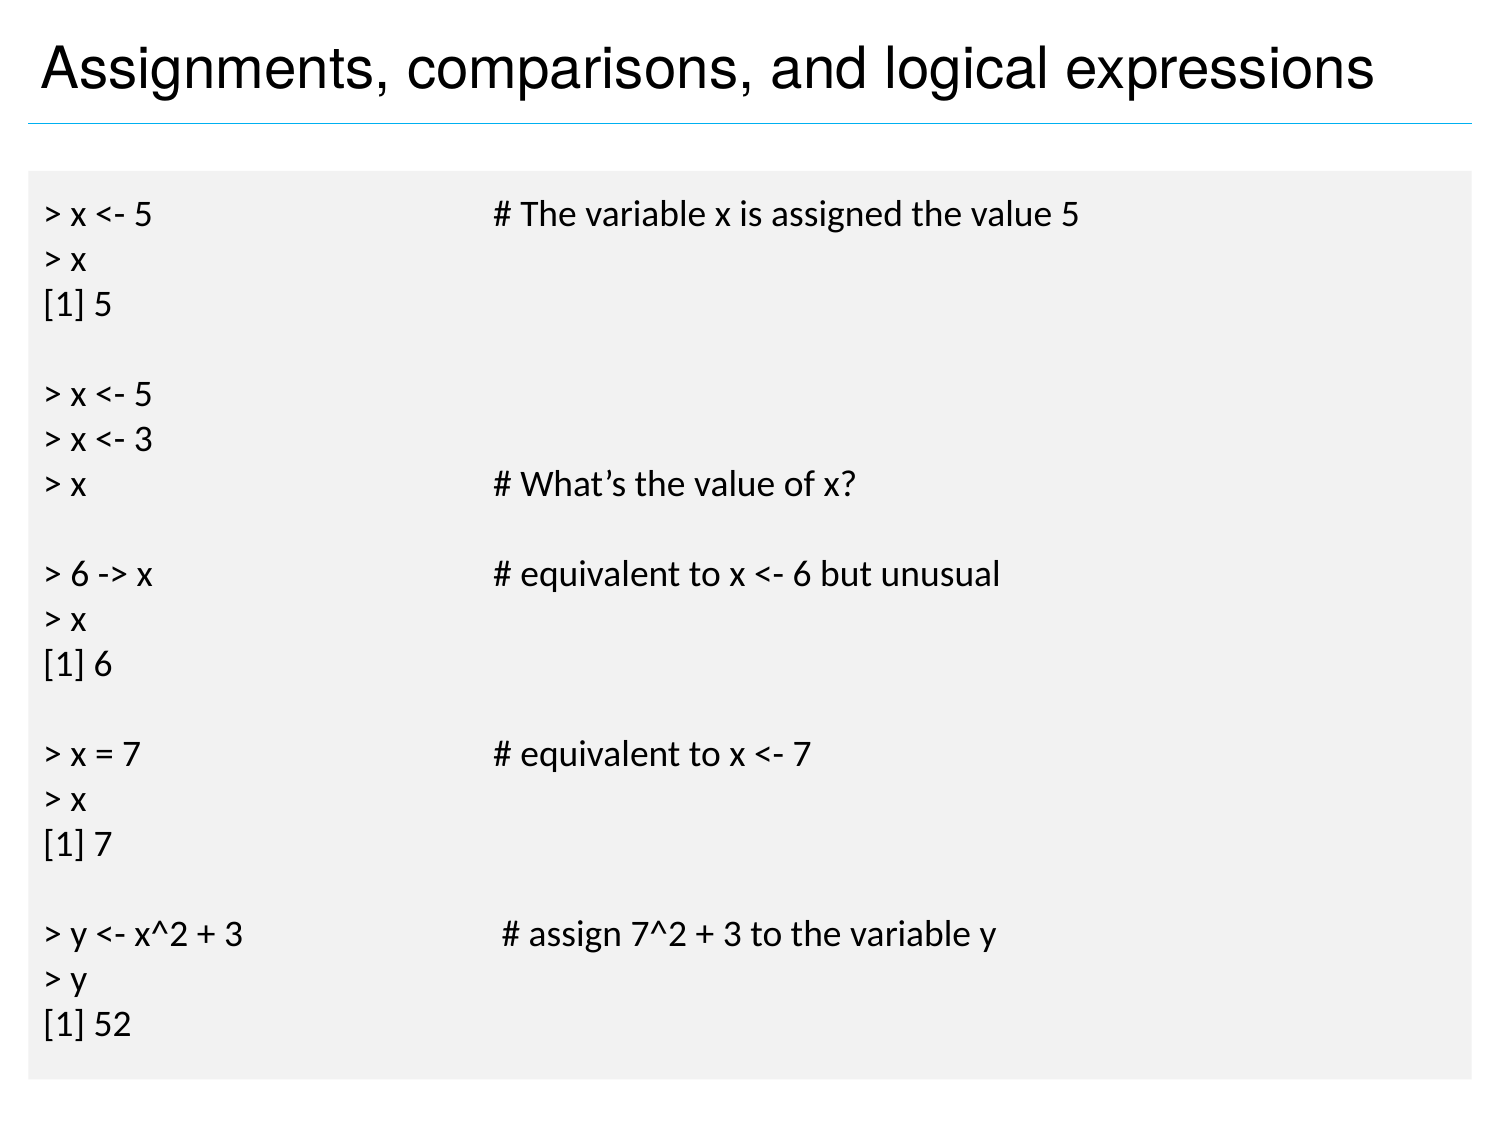

Assignments, comparisons, and logical expressions

> x <- 5 			# The variable x is assigned the value 5
> x
[1] 5

> x <- 5
> x <- 3
> x			# What’s the value of x?

> 6 -> x 			# equivalent to x <- 6 but unusual
> x
[1] 6

> x = 7 			# equivalent to x <- 7
> x
[1] 7

> y <- x^2 + 3		 # assign 7^2 + 3 to the variable y
> y
[1] 52